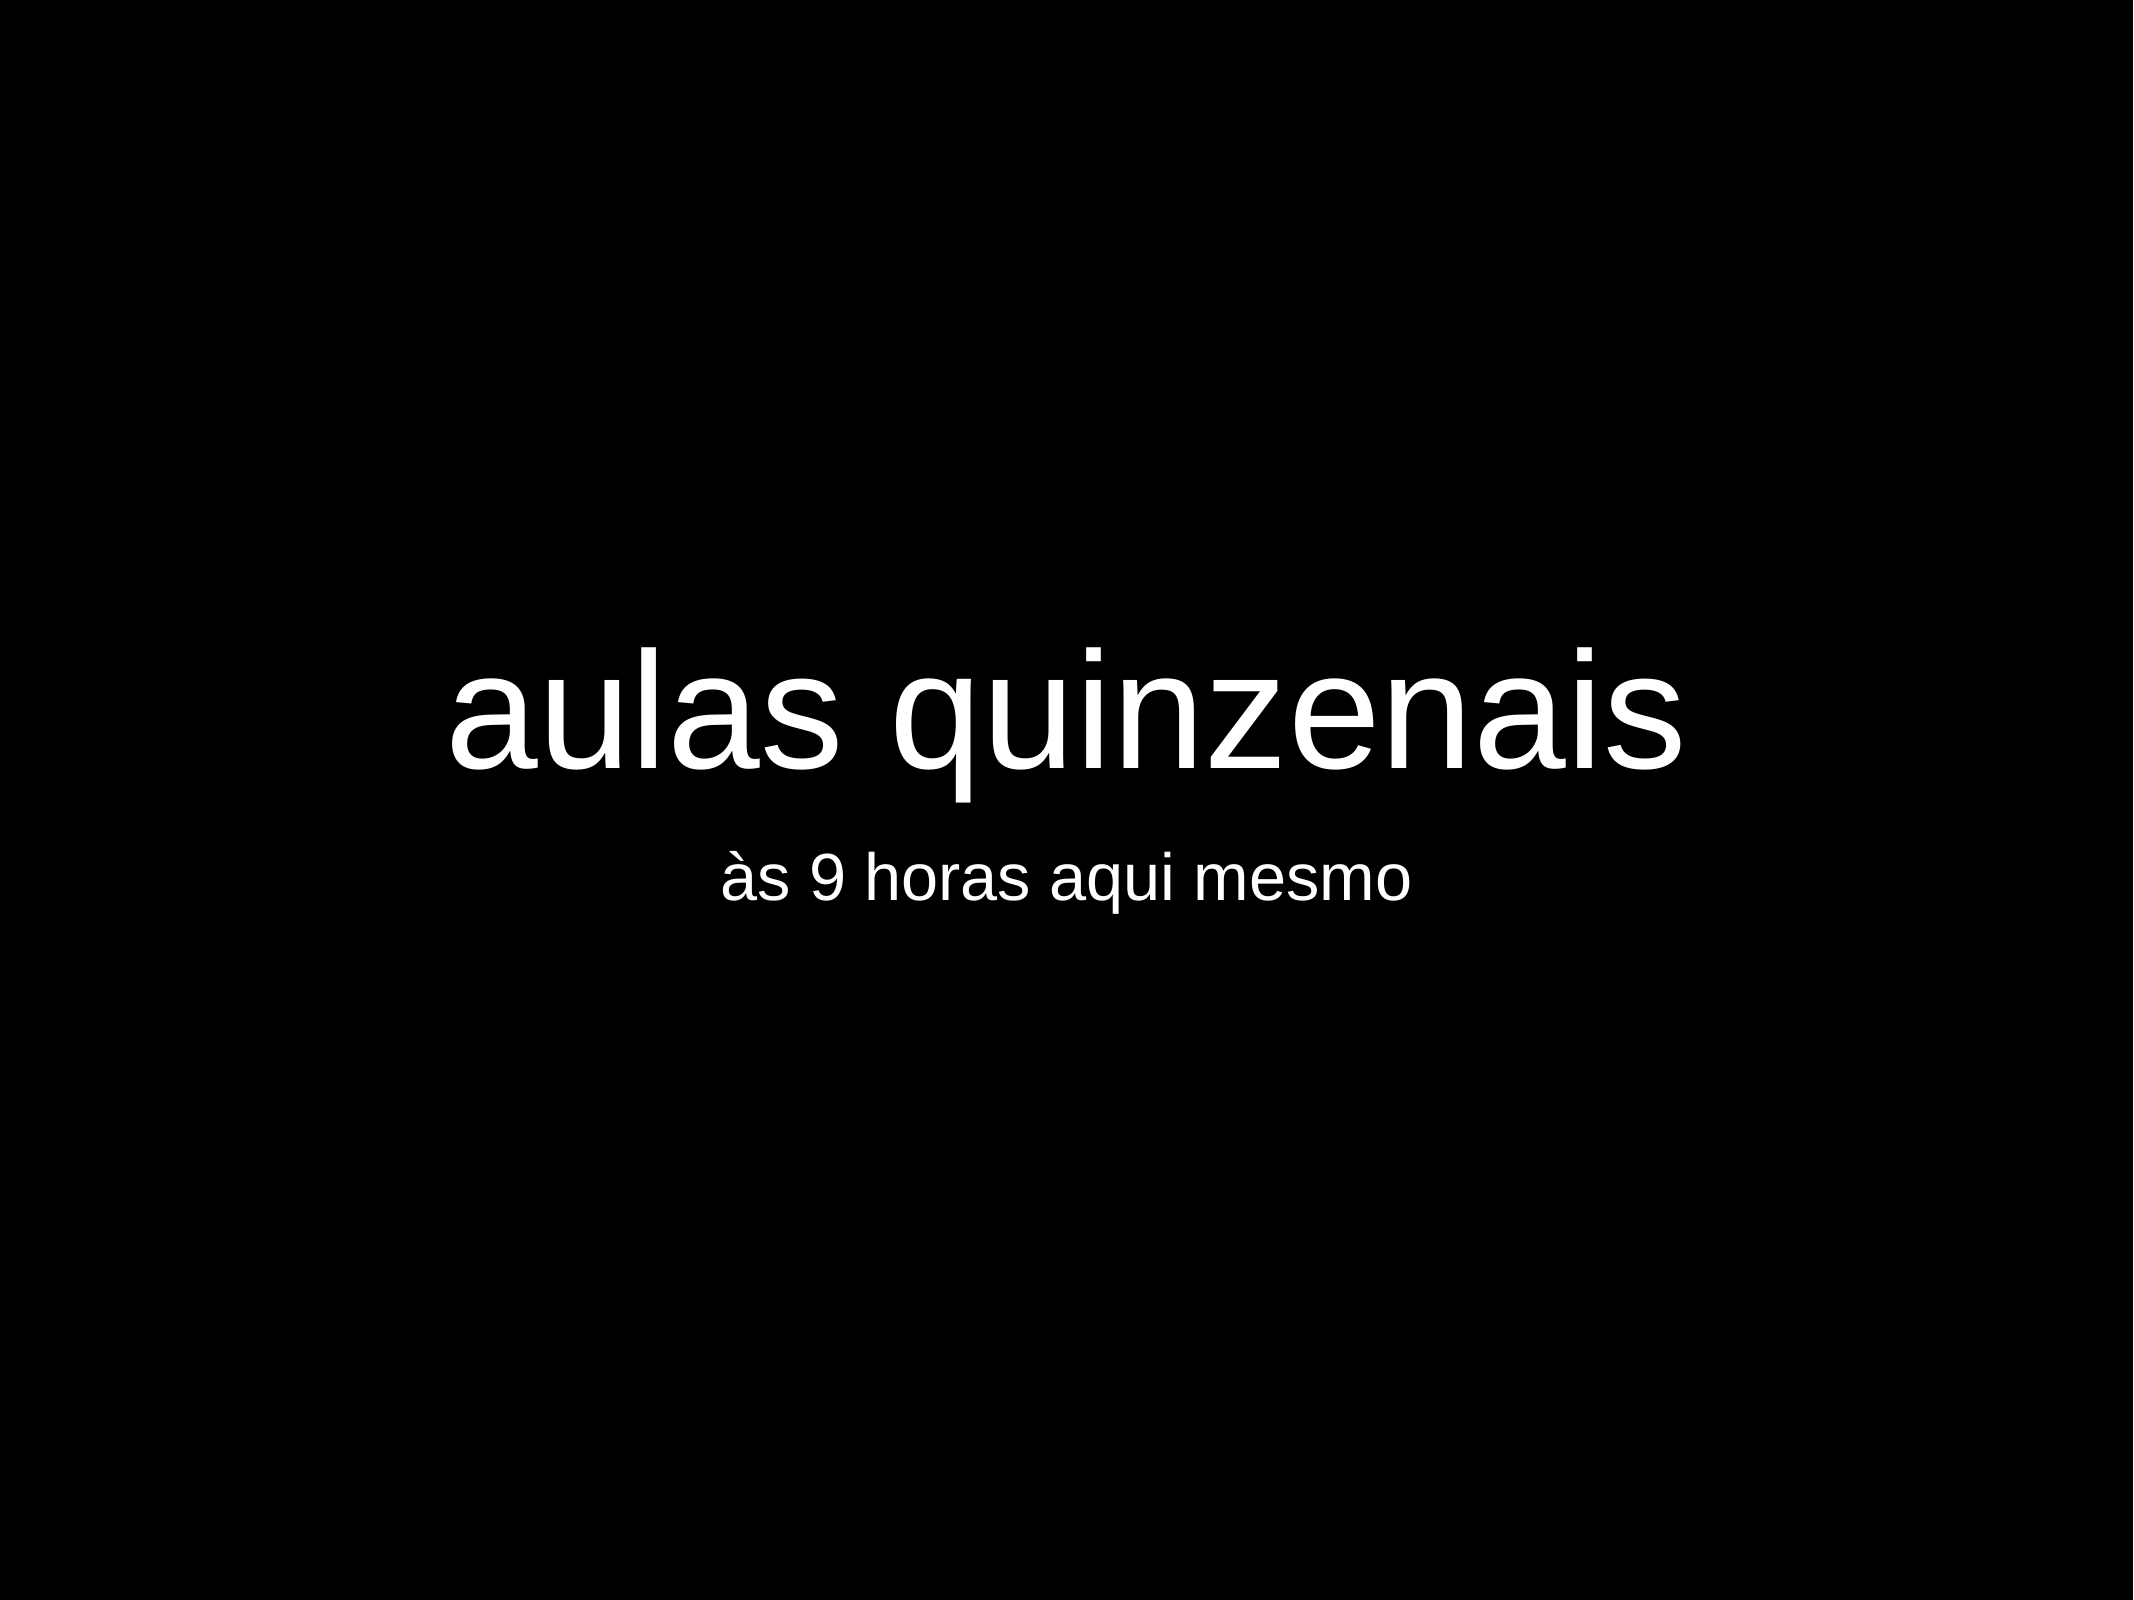

# aulas quinzenais
às 9 horas aqui mesmo